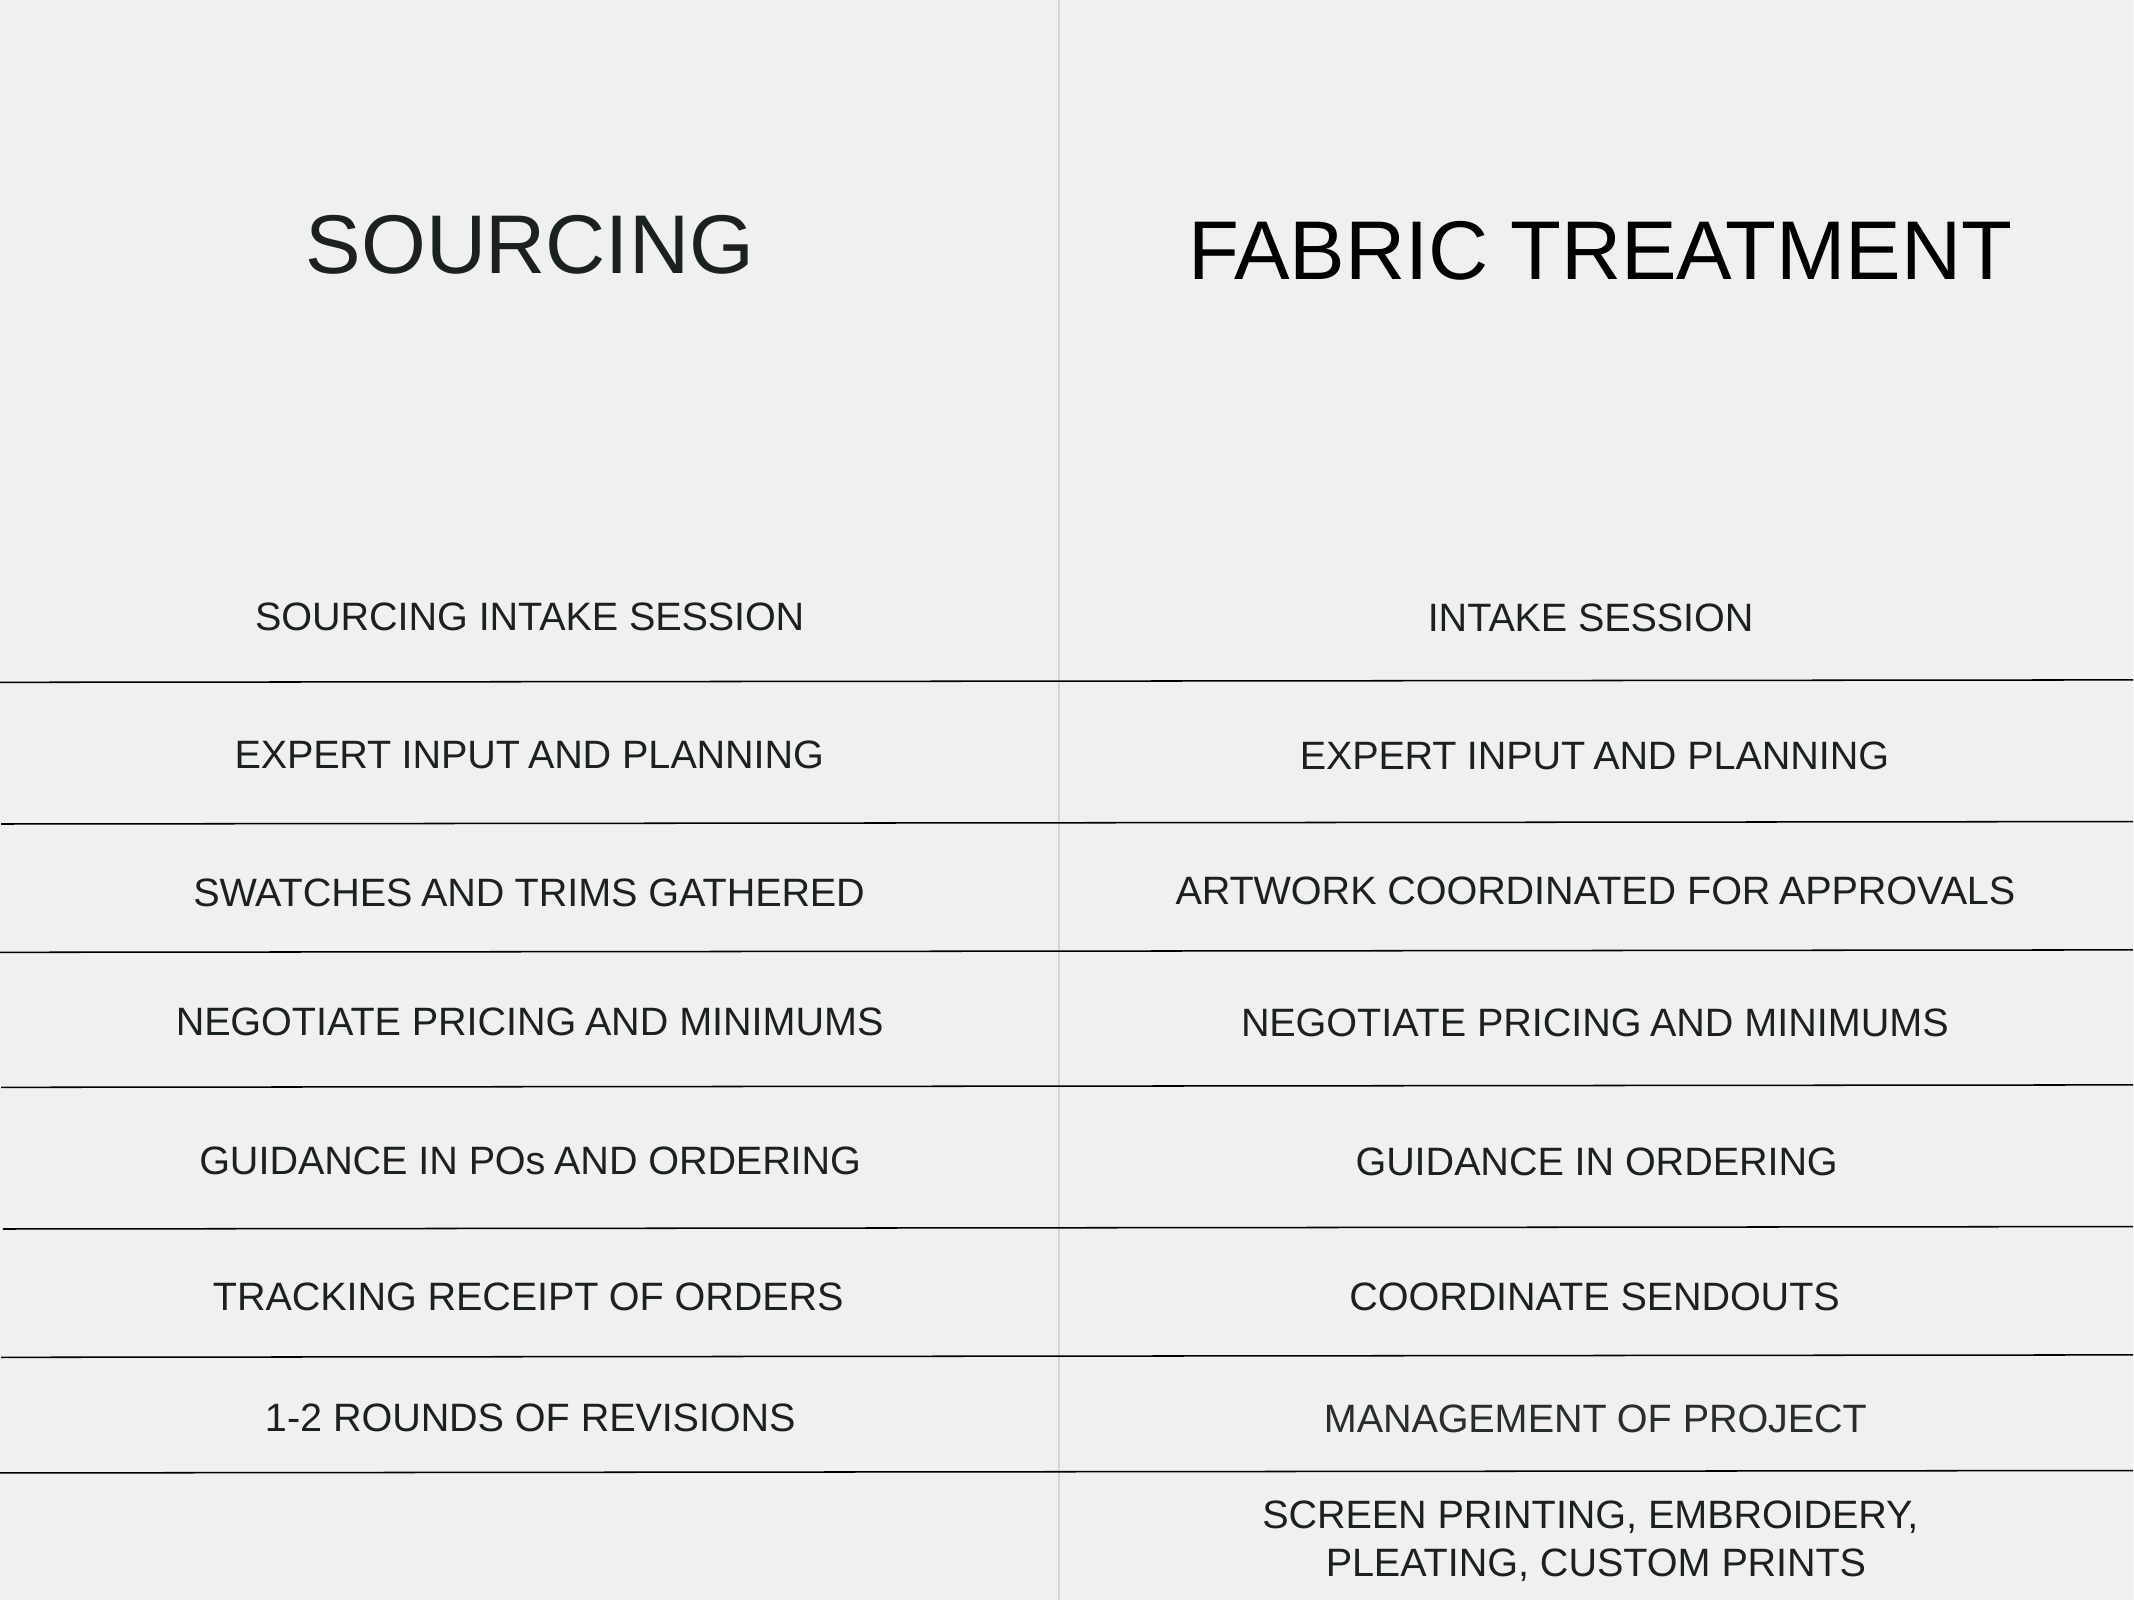

SOURCING
FABRIC TREATMENT
$1330 per style
$1330 per style

can be shared up to 5 styles, subject to complexity

SOURCING INTAKE SESSION
INTAKE SESSION
EXPERT INPUT AND PLANNING
EXPERT INPUT AND PLANNING
SWATCHES AND TRIMS GATHERED
ARTWORK COORDINATED FOR APPROVALS
NEGOTIATE PRICING AND MINIMUMS
NEGOTIATE PRICING AND MINIMUMS
GUIDANCE IN POs AND ORDERING
GUIDANCE IN ORDERING
TRACKING RECEIPT OF ORDERS
COORDINATE SENDOUTS
1-2 ROUNDS OF REVISIONS
MANAGEMENT OF PROJECT
SCREEN PRINTING, EMBROIDERY,
PLEATING, CUSTOM PRINTS